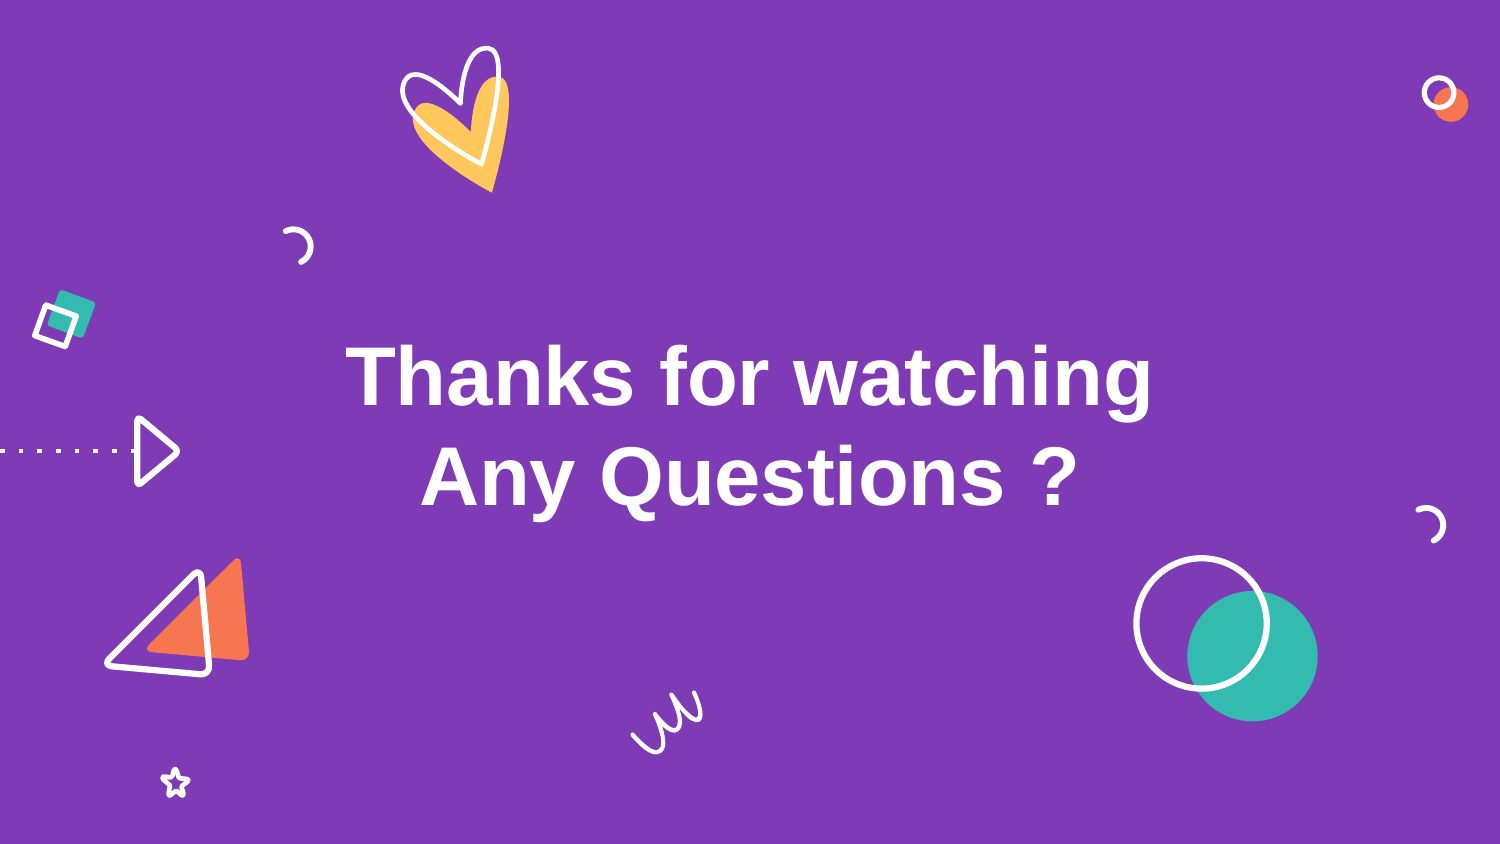

# Thanks for watching Any Questions ?